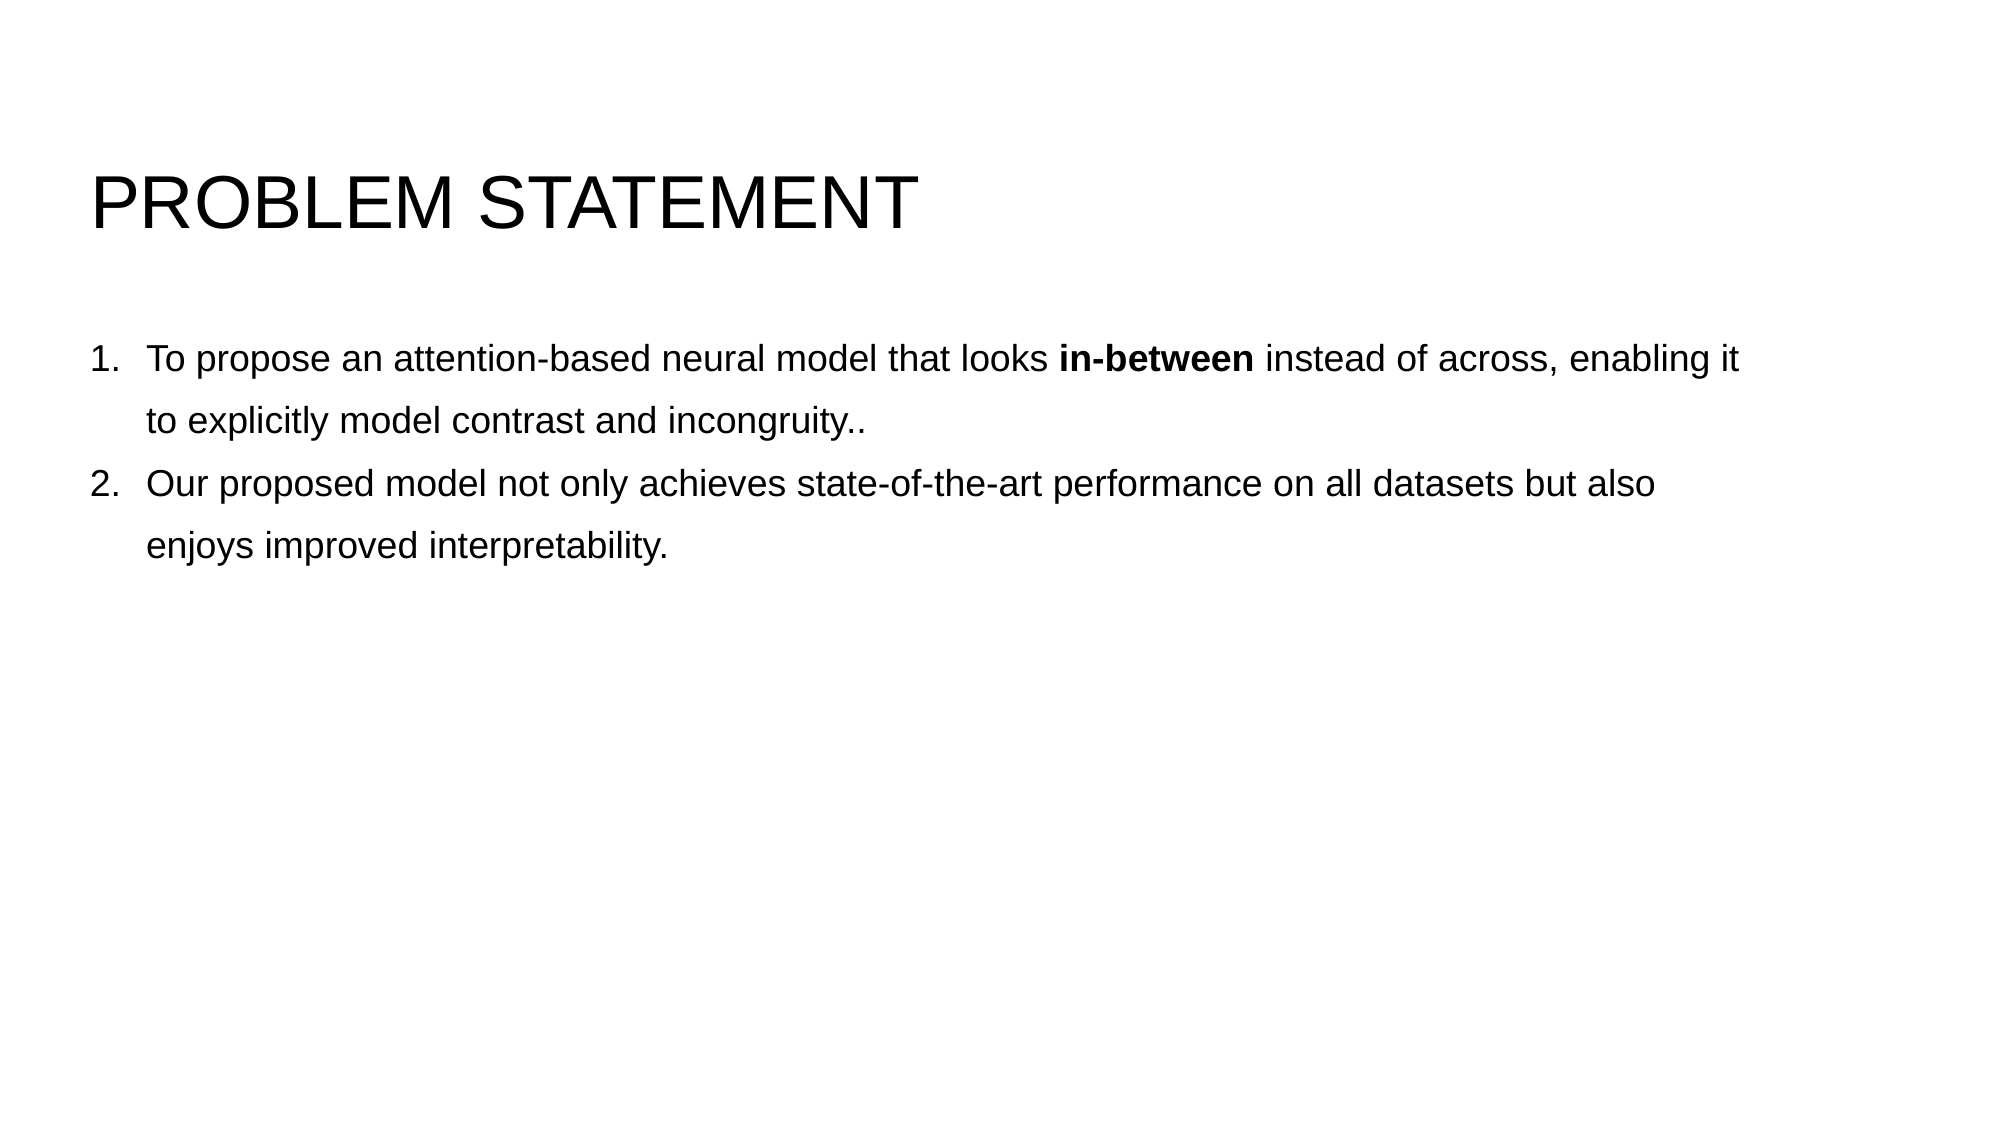

# Problem statement
To propose an attention-based neural model that looks in-between instead of across, enabling it to explicitly model contrast and incongruity..
Our proposed model not only achieves state-of-the-art performance on all datasets but also enjoys improved interpretability.